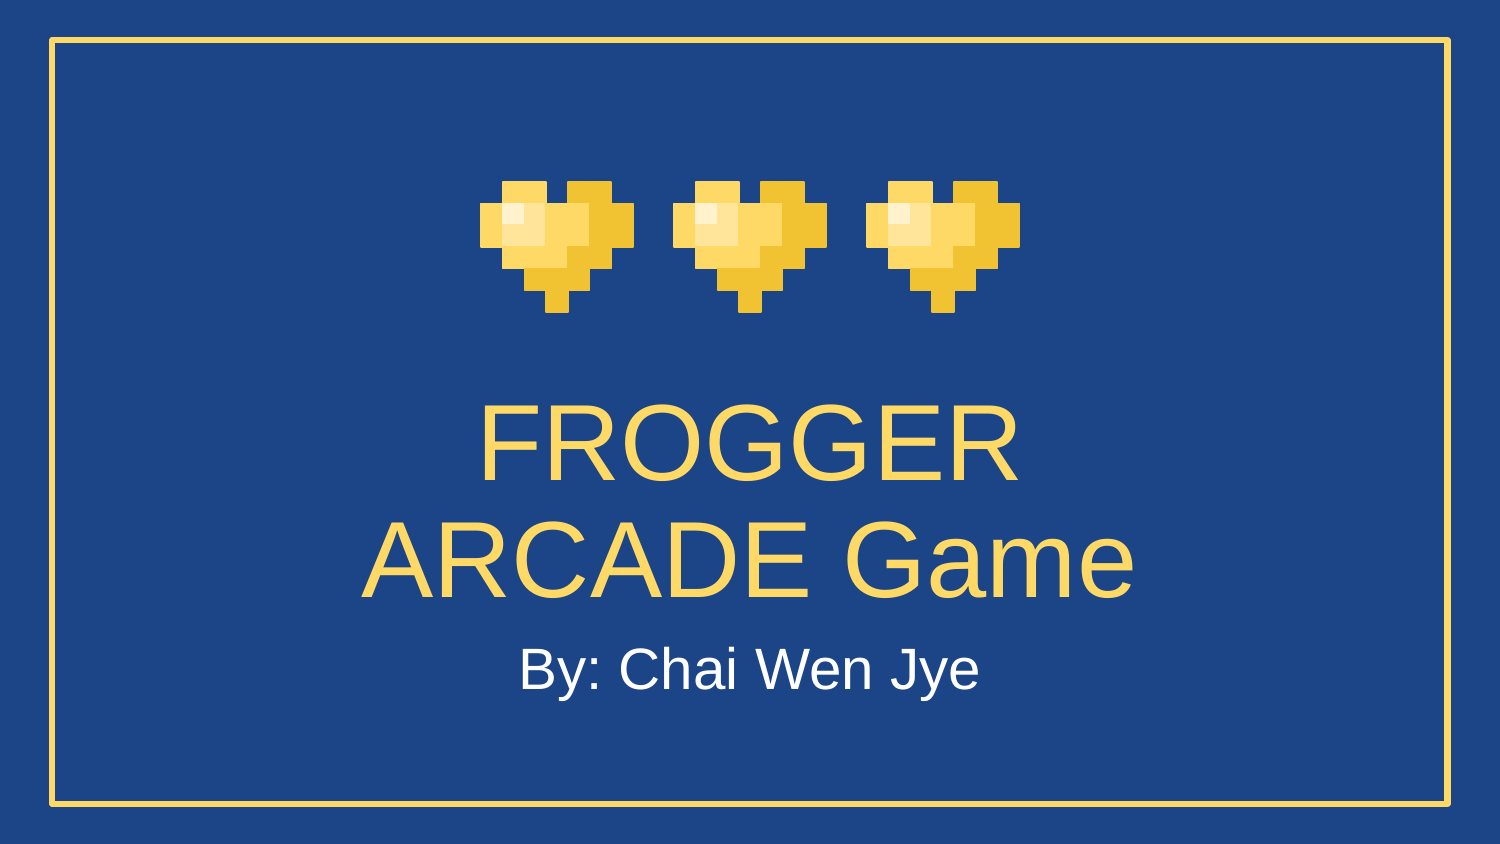

# FROGGER
ARCADE Game
By: Chai Wen Jye